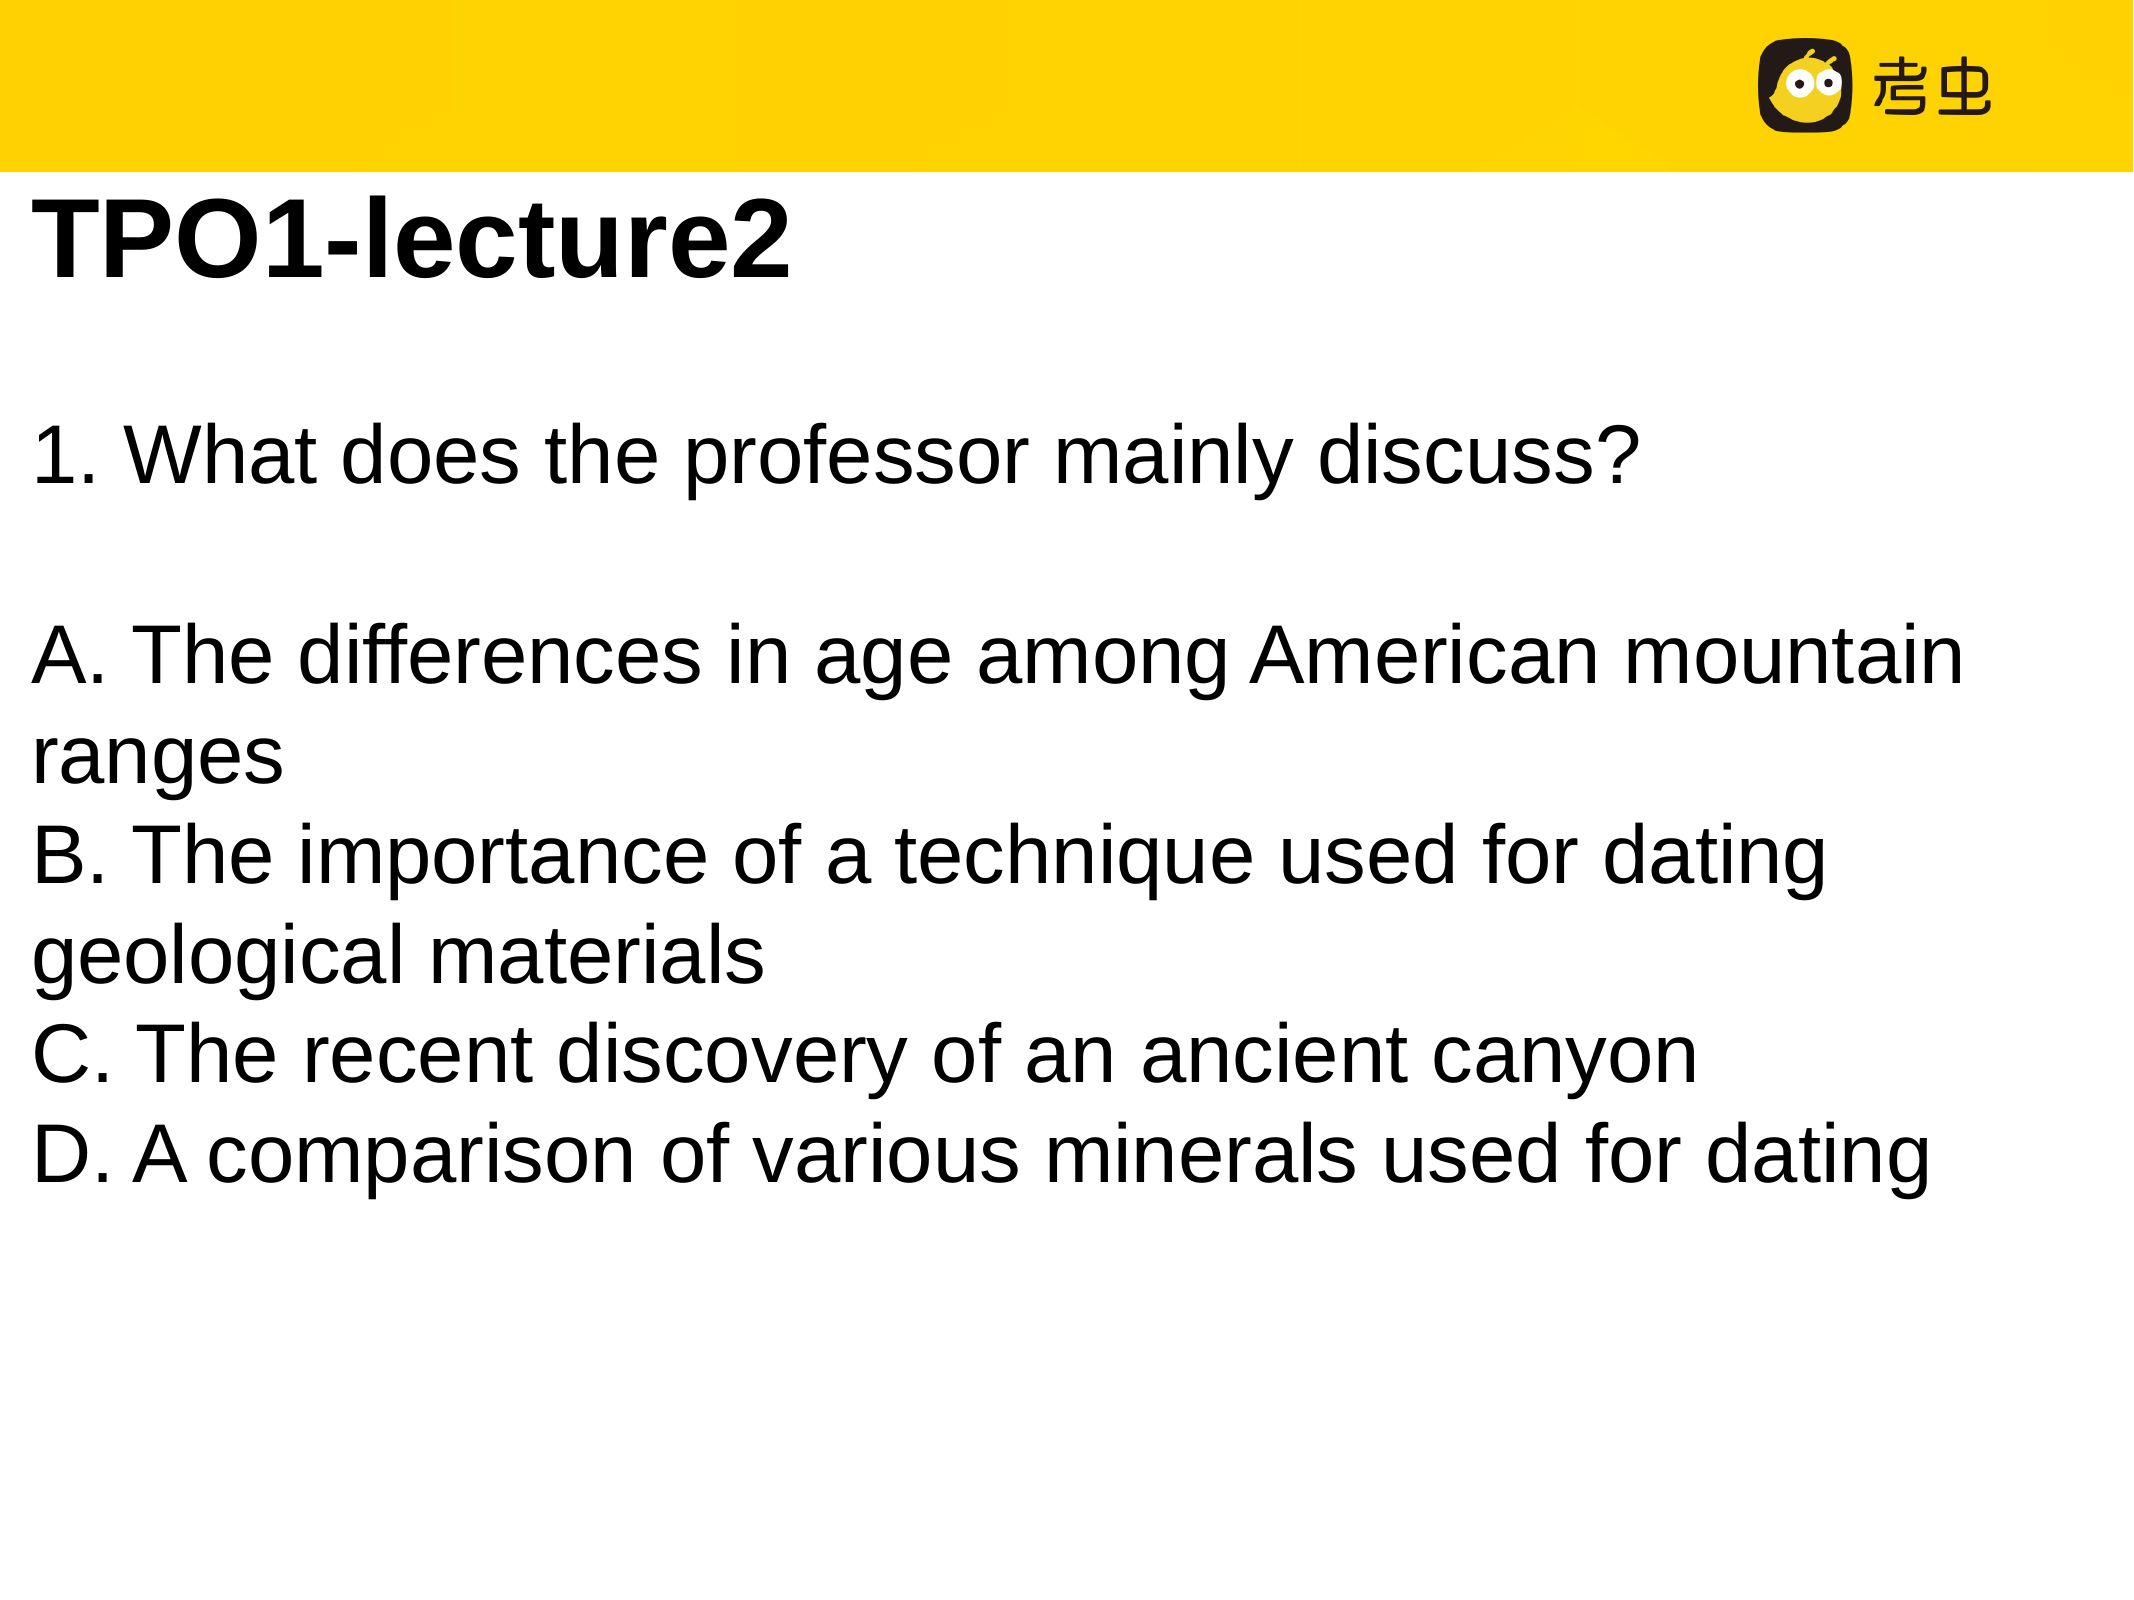

TPO1-lecture2

1. What does the professor mainly discuss?

A. The differences in age among American mountain ranges
B. The importance of a technique used for dating geological materials
C. The recent discovery of an ancient canyon
D. A comparison of various minerals used for dating